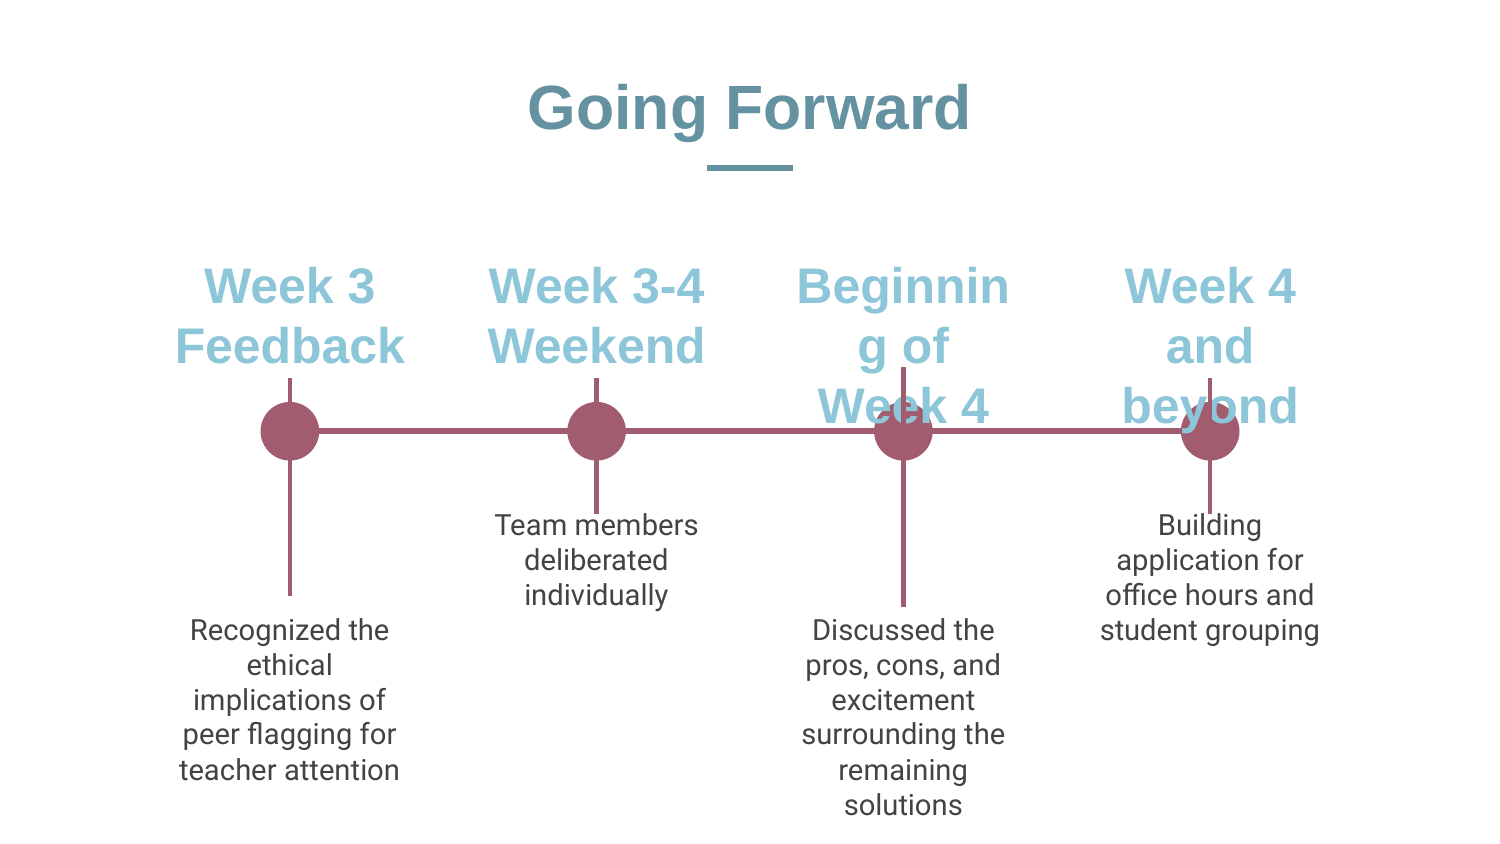

# Going Forward
Week 3 Feedback
Week 3-4 Weekend
Beginning of Week 4
Week 4 and beyond

Team members deliberated individually
Building application for office hours and student grouping

Recognized the ethical implications of peer flagging for teacher attention

Discussed the pros, cons, and excitement surrounding the remaining solutions